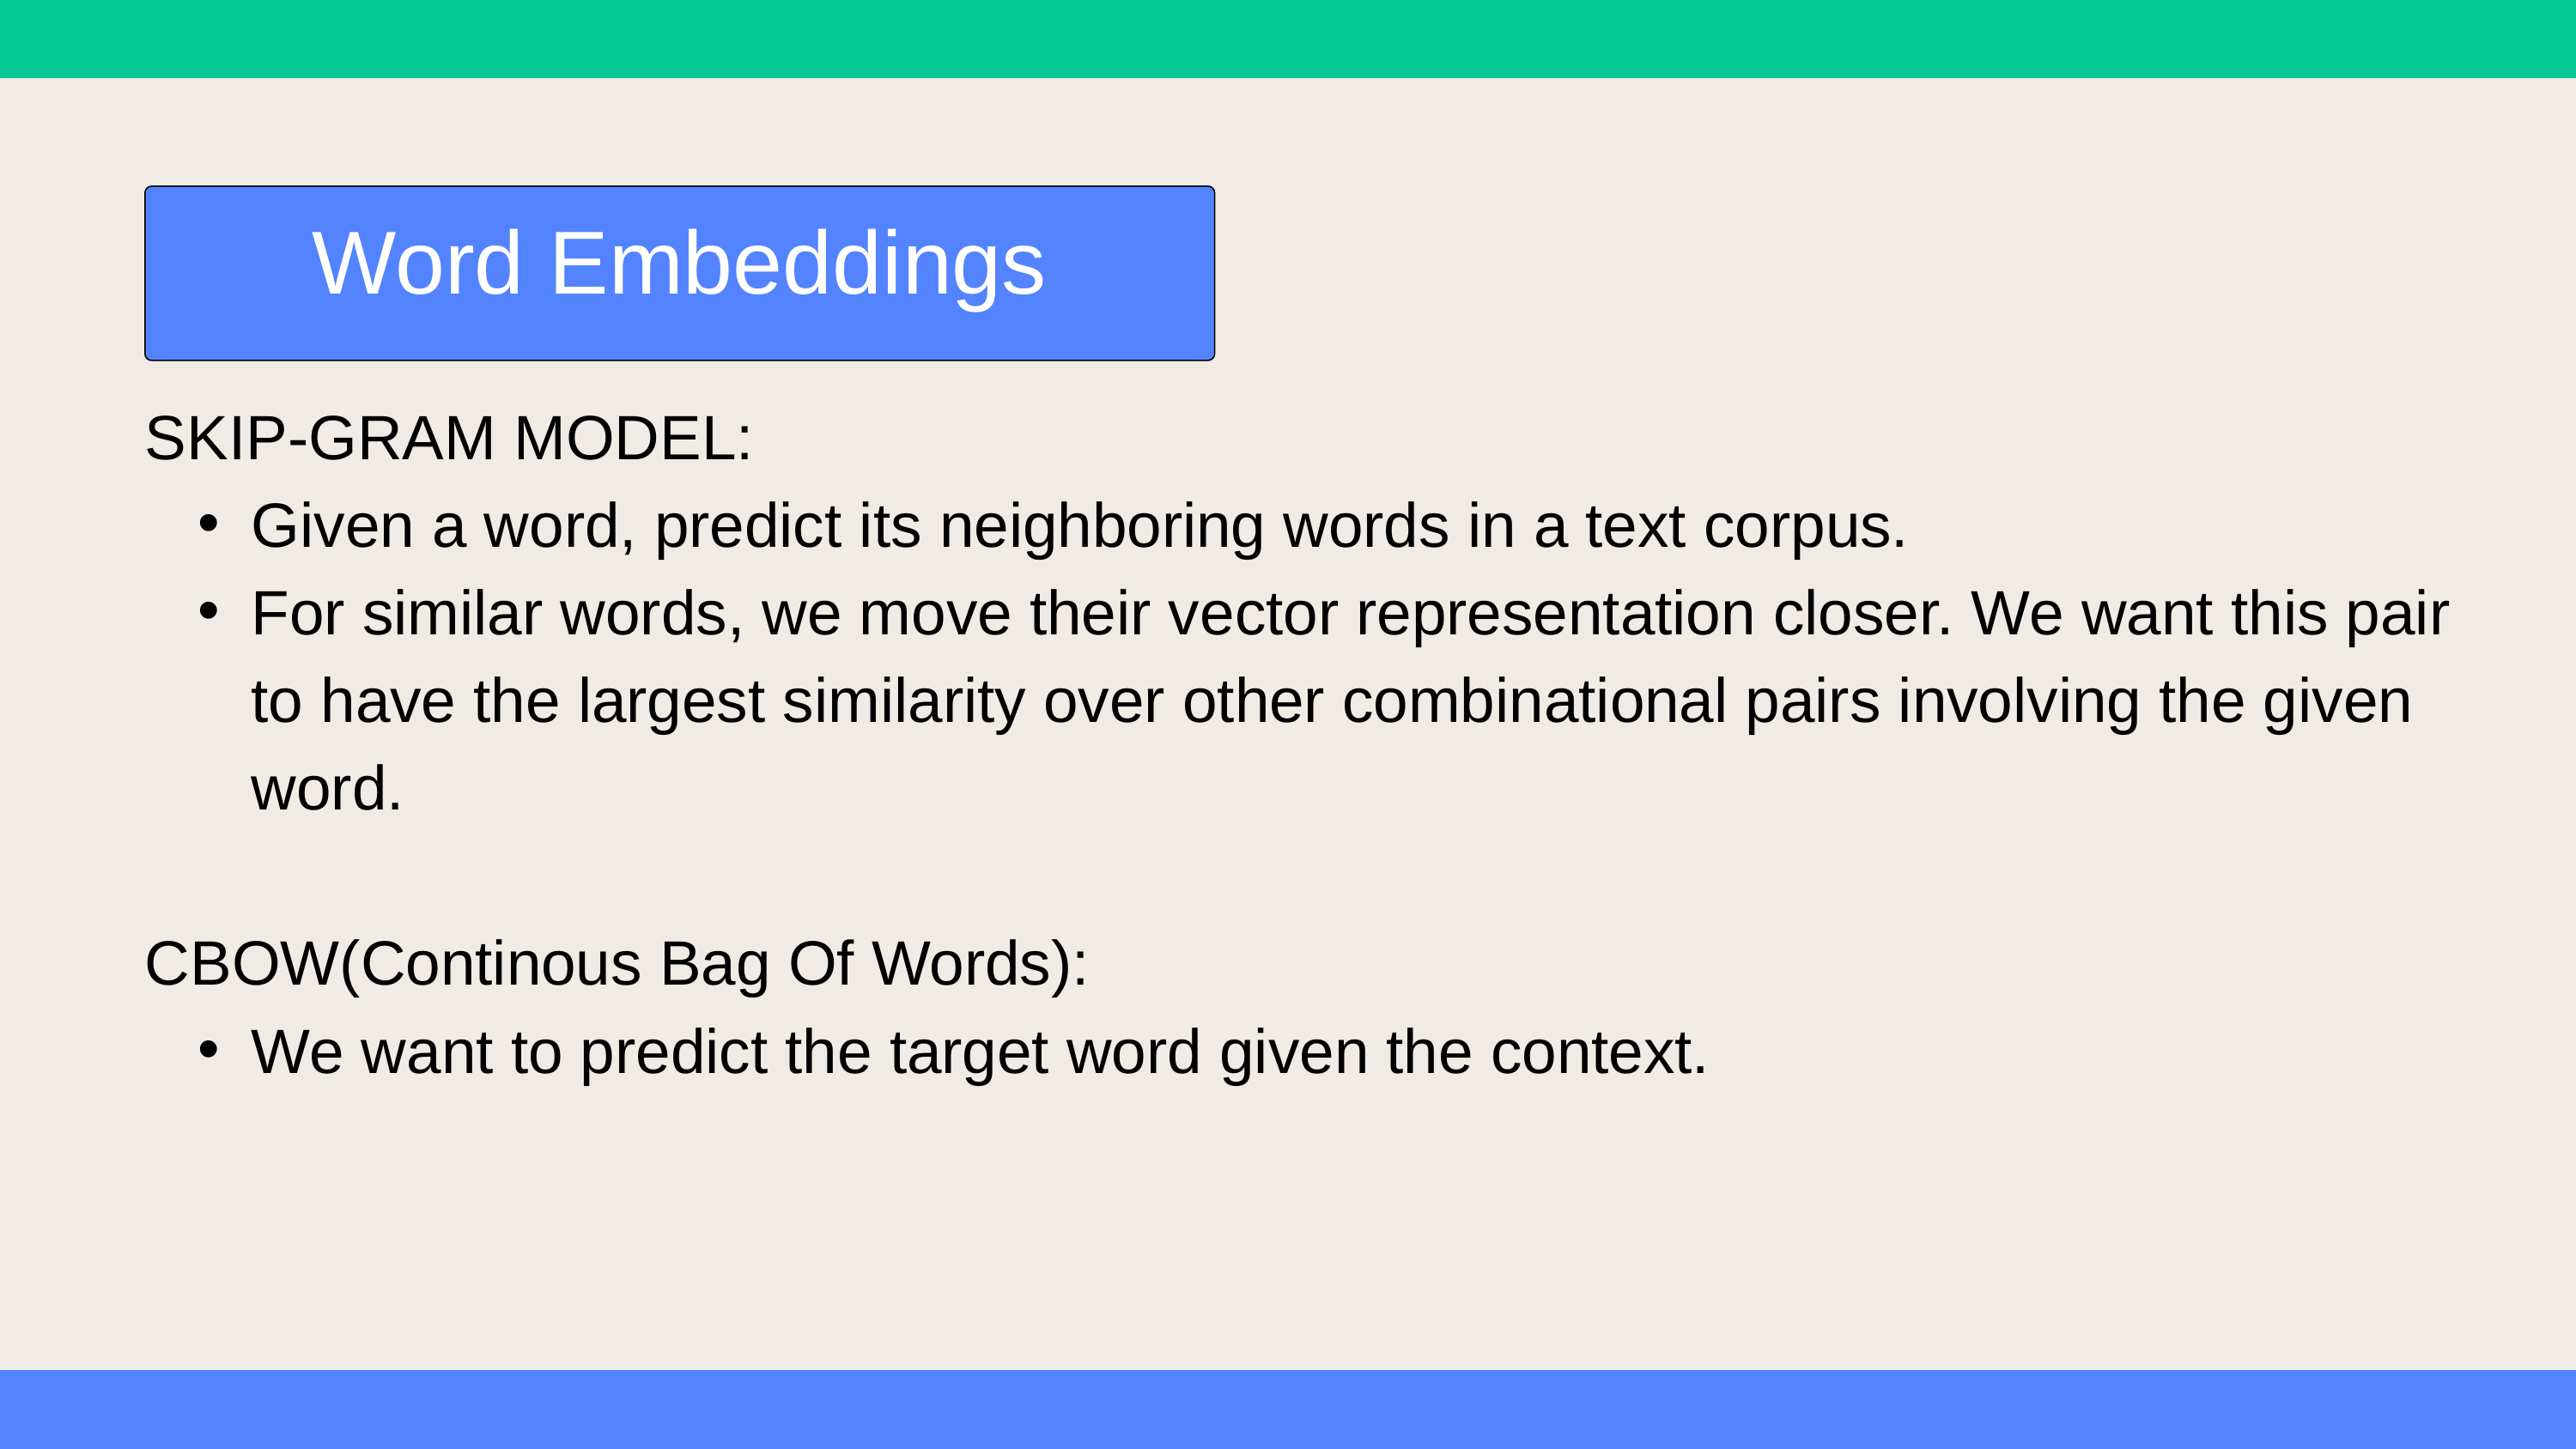

Word Embeddings
SKIP-GRAM MODEL:
Given a word, predict its neighboring words in a text corpus.
For similar words, we move their vector representation closer. We want this pair to have the largest similarity over other combinational pairs involving the given word.

CBOW(Continous Bag Of Words):
We want to predict the target word given the context.